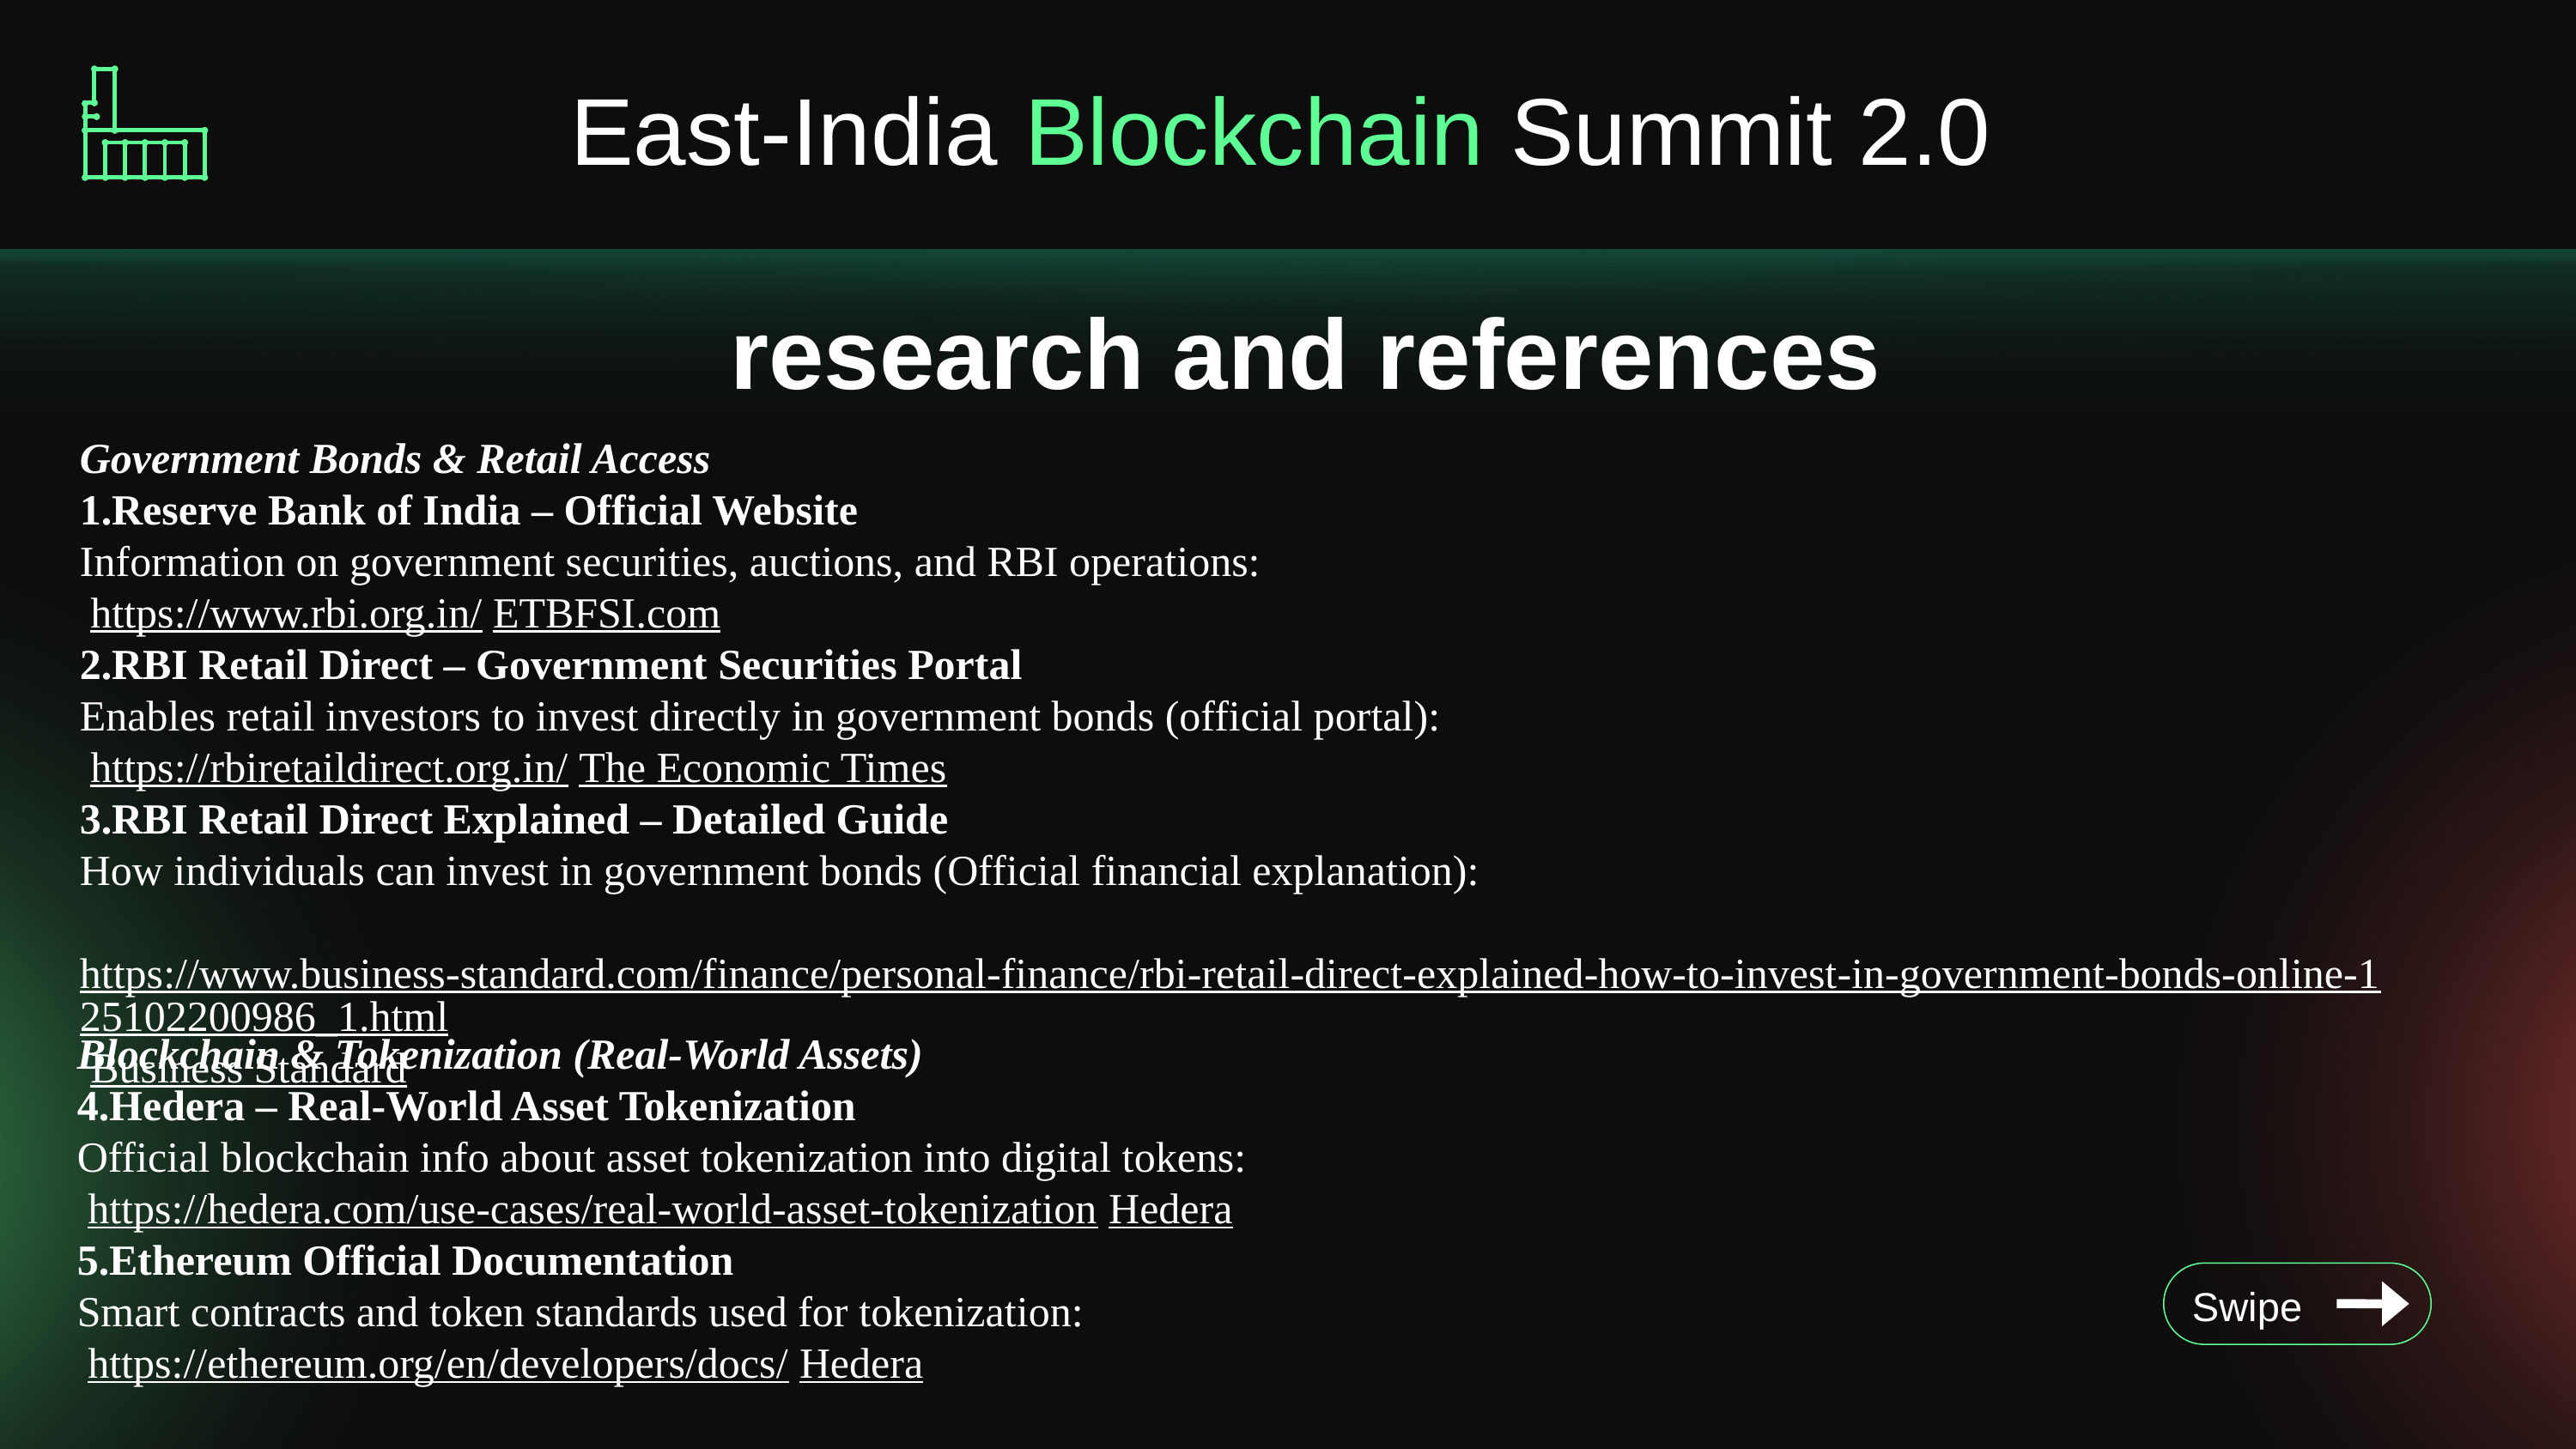

East-India Blockchain Summit 2.0

research and references
Government Bonds & Retail Access
Reserve Bank of India – Official Website
Information on government securities, auctions, and RBI operations:
 https://www.rbi.org.in/ ETBFSI.com
RBI Retail Direct – Government Securities Portal
Enables retail investors to invest directly in government bonds (official portal):
 https://rbiretaildirect.org.in/ The Economic Times
RBI Retail Direct Explained – Detailed Guide
How individuals can invest in government bonds (Official financial explanation):
 https://www.business-standard.com/finance/personal-finance/rbi-retail-direct-explained-how-to-invest-in-government-bonds-online-125102200986_1.html Business Standard

Blockchain & Tokenization (Real-World Assets)
Hedera – Real-World Asset Tokenization
Official blockchain info about asset tokenization into digital tokens:
 https://hedera.com/use-cases/real-world-asset-tokenization Hedera
Ethereum Official Documentation
Smart contracts and token standards used for tokenization:
 https://ethereum.org/en/developers/docs/ Hedera

Swipe